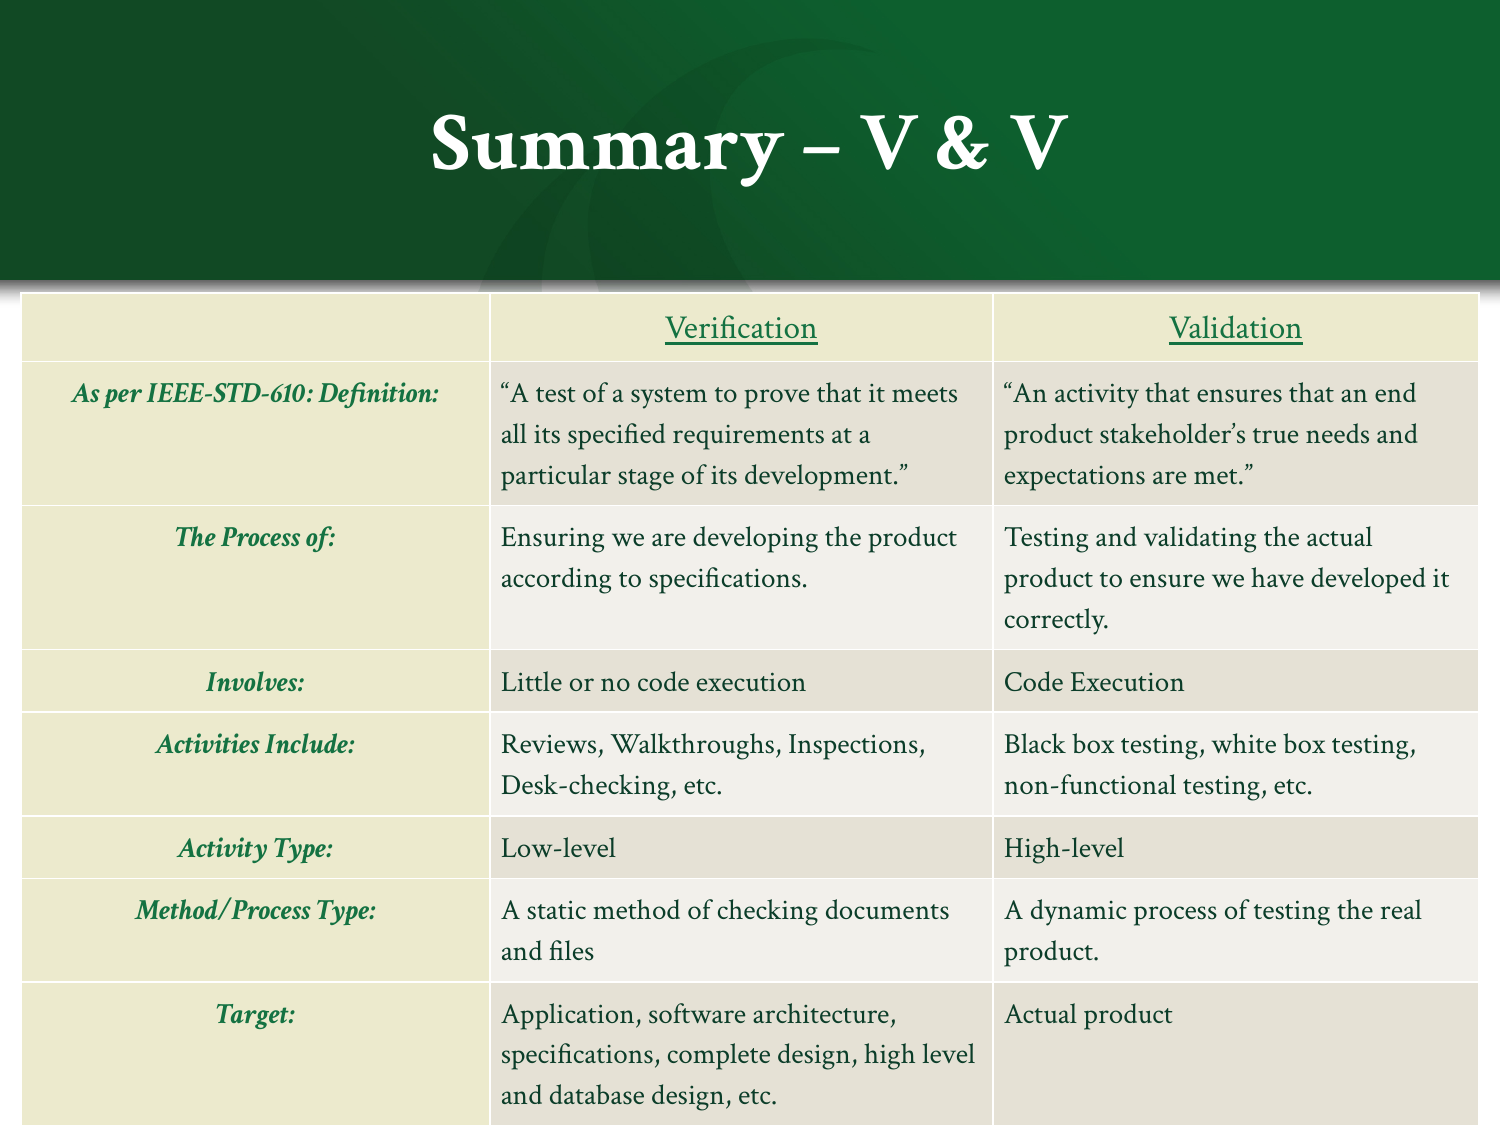

# Summary – V & V
|  | Verification | Validation |
| --- | --- | --- |
| As per IEEE-STD-610: Definition: | “A test of a system to prove that it meets all its specified requirements at a particular stage of its development.” | “An activity that ensures that an end product stakeholder’s true needs and expectations are met.” |
| The Process of: | Ensuring we are developing the product according to specifications. | Testing and validating the actual product to ensure we have developed it correctly. |
| Involves: | Little or no code execution | Code Execution |
| Activities Include: | Reviews, Walkthroughs, Inspections, Desk-checking, etc. | Black box testing, white box testing, non-functional testing, etc. |
| Activity Type: | Low-level | High-level |
| Method/Process Type: | A static method of checking documents and files | A dynamic process of testing the real product. |
| Target: | Application, software architecture, specifications, complete design, high level and database design, etc. | Actual product |
| Answers the Question: | Am I building the product right? | Am I building the right product? |